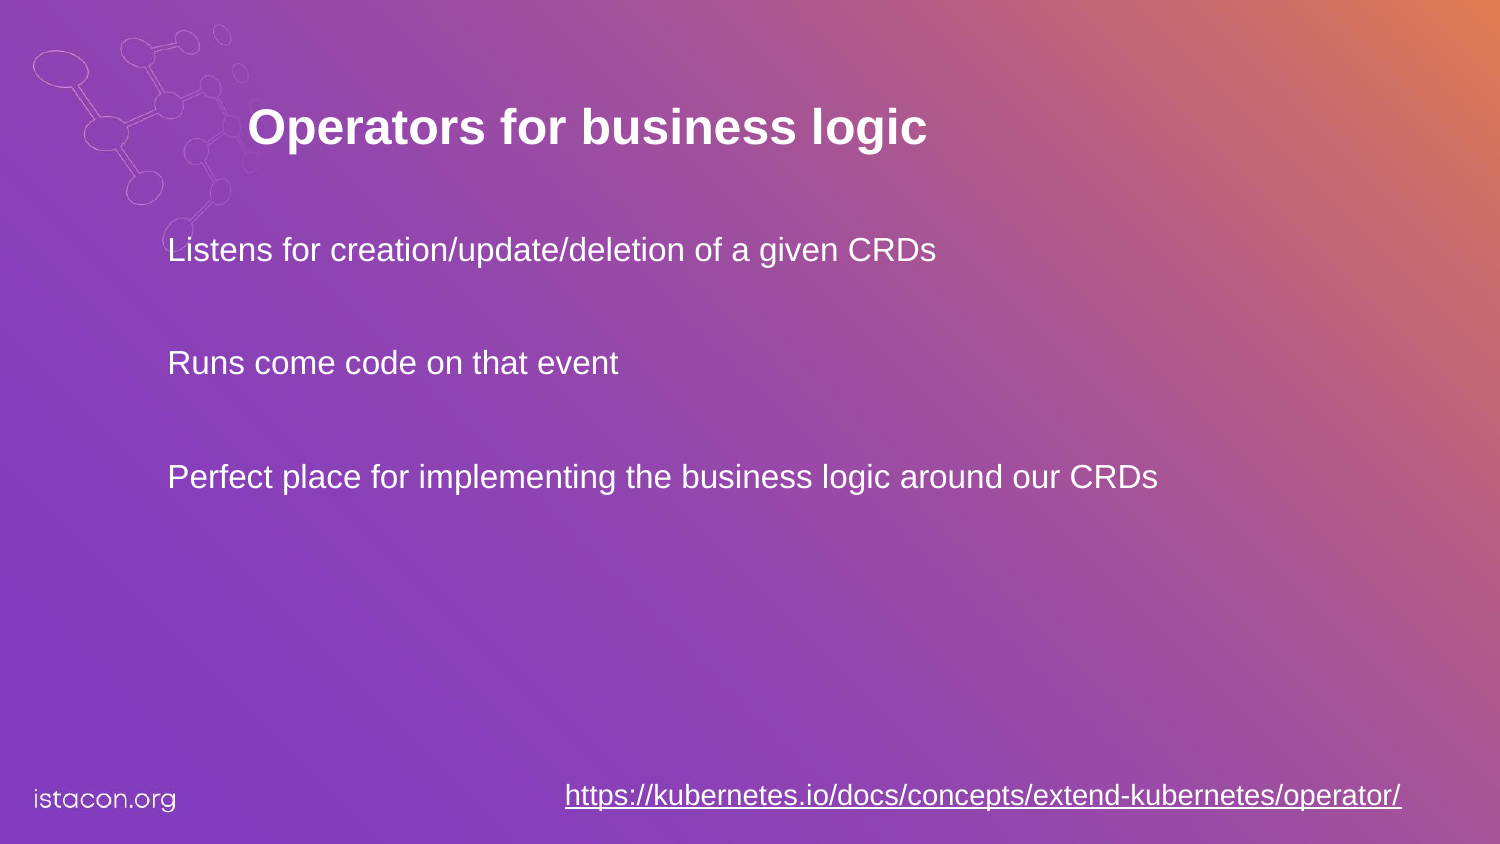

# Operators for business logic
Listens for creation/update/deletion of a given CRDs

Runs come code on that event

Perfect place for implementing the business logic around our CRDs
https://kubernetes.io/docs/concepts/extend-kubernetes/operator/